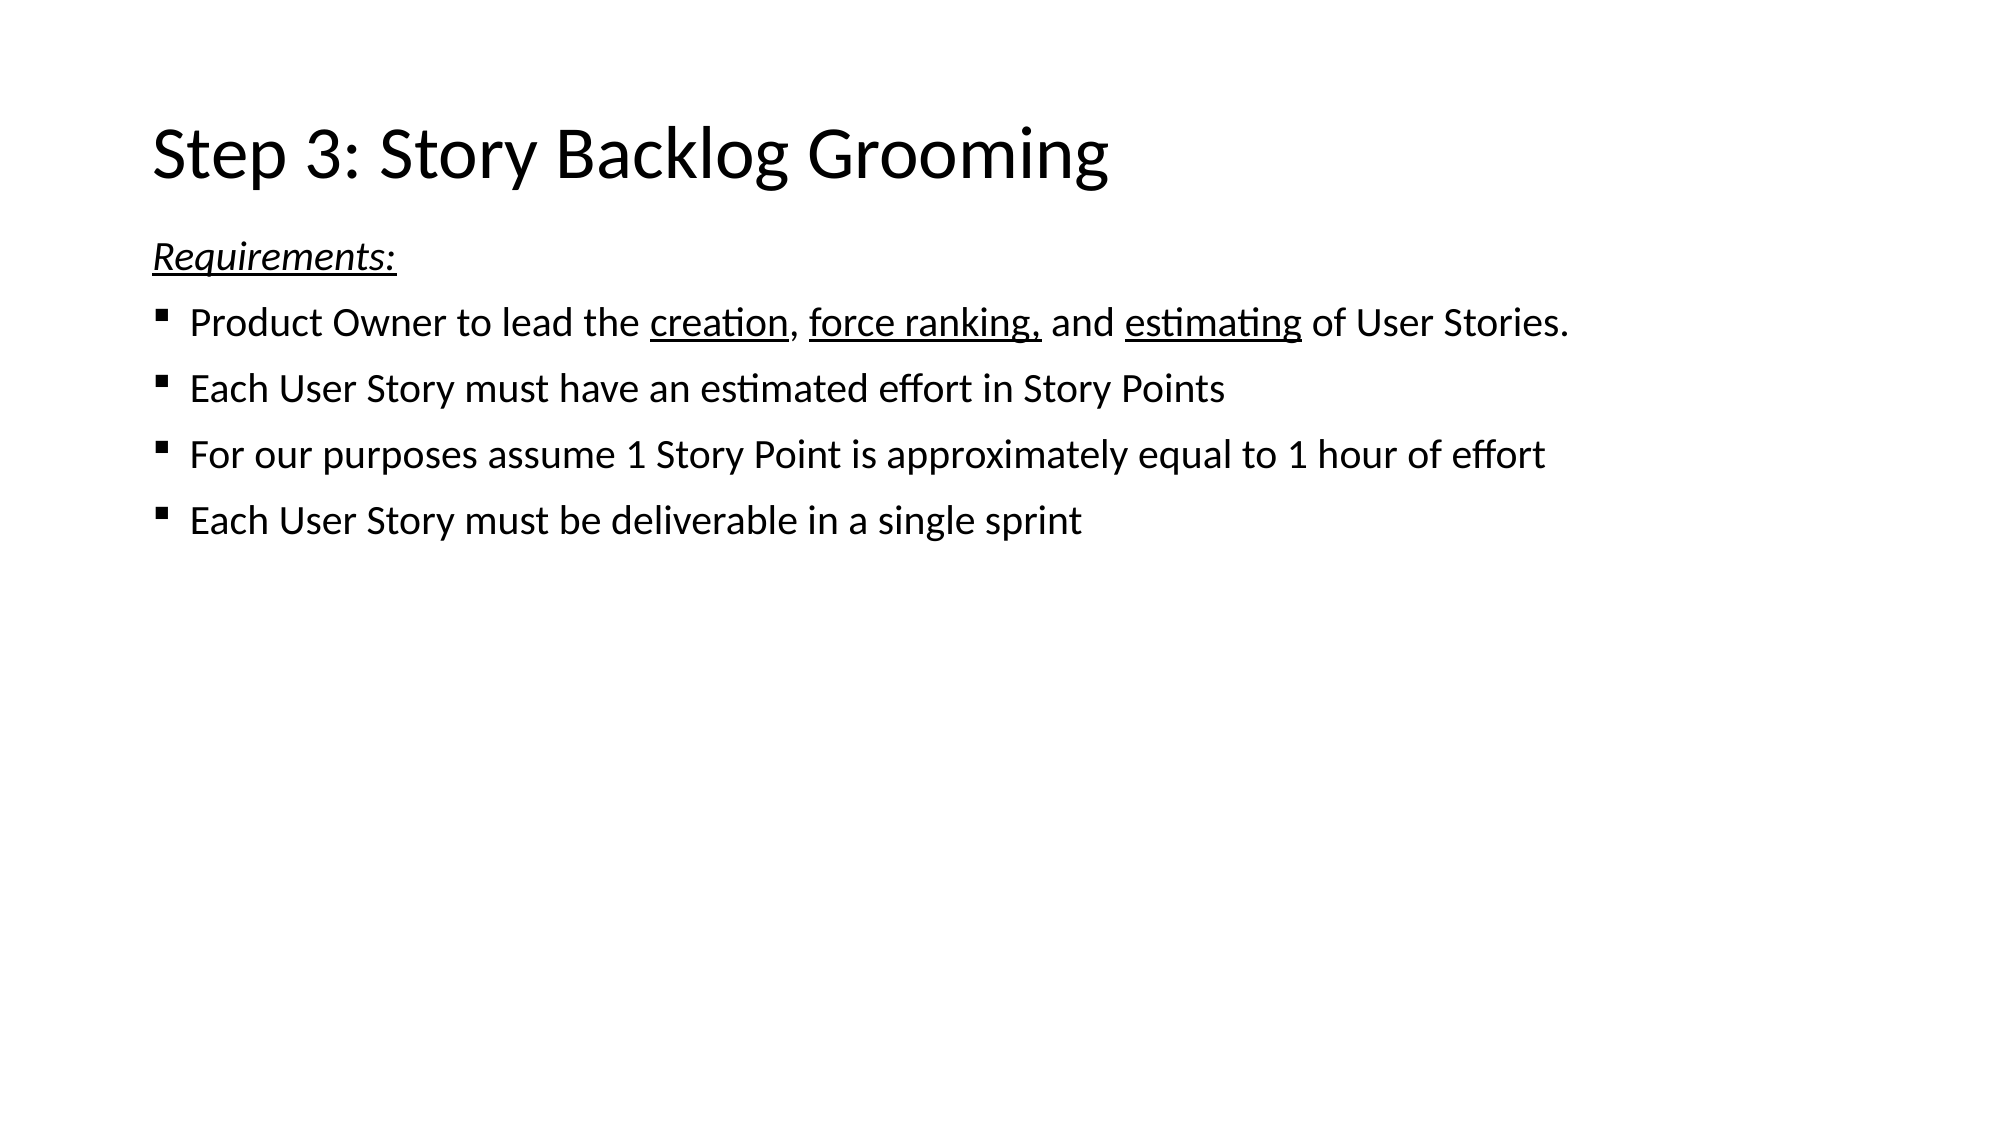

# Step 3: Story Backlog Grooming
Requirements:
Product Owner to lead the creation, force ranking, and estimating of User Stories.
Each User Story must have an estimated effort in Story Points
For our purposes assume 1 Story Point is approximately equal to 1 hour of effort
Each User Story must be deliverable in a single sprint